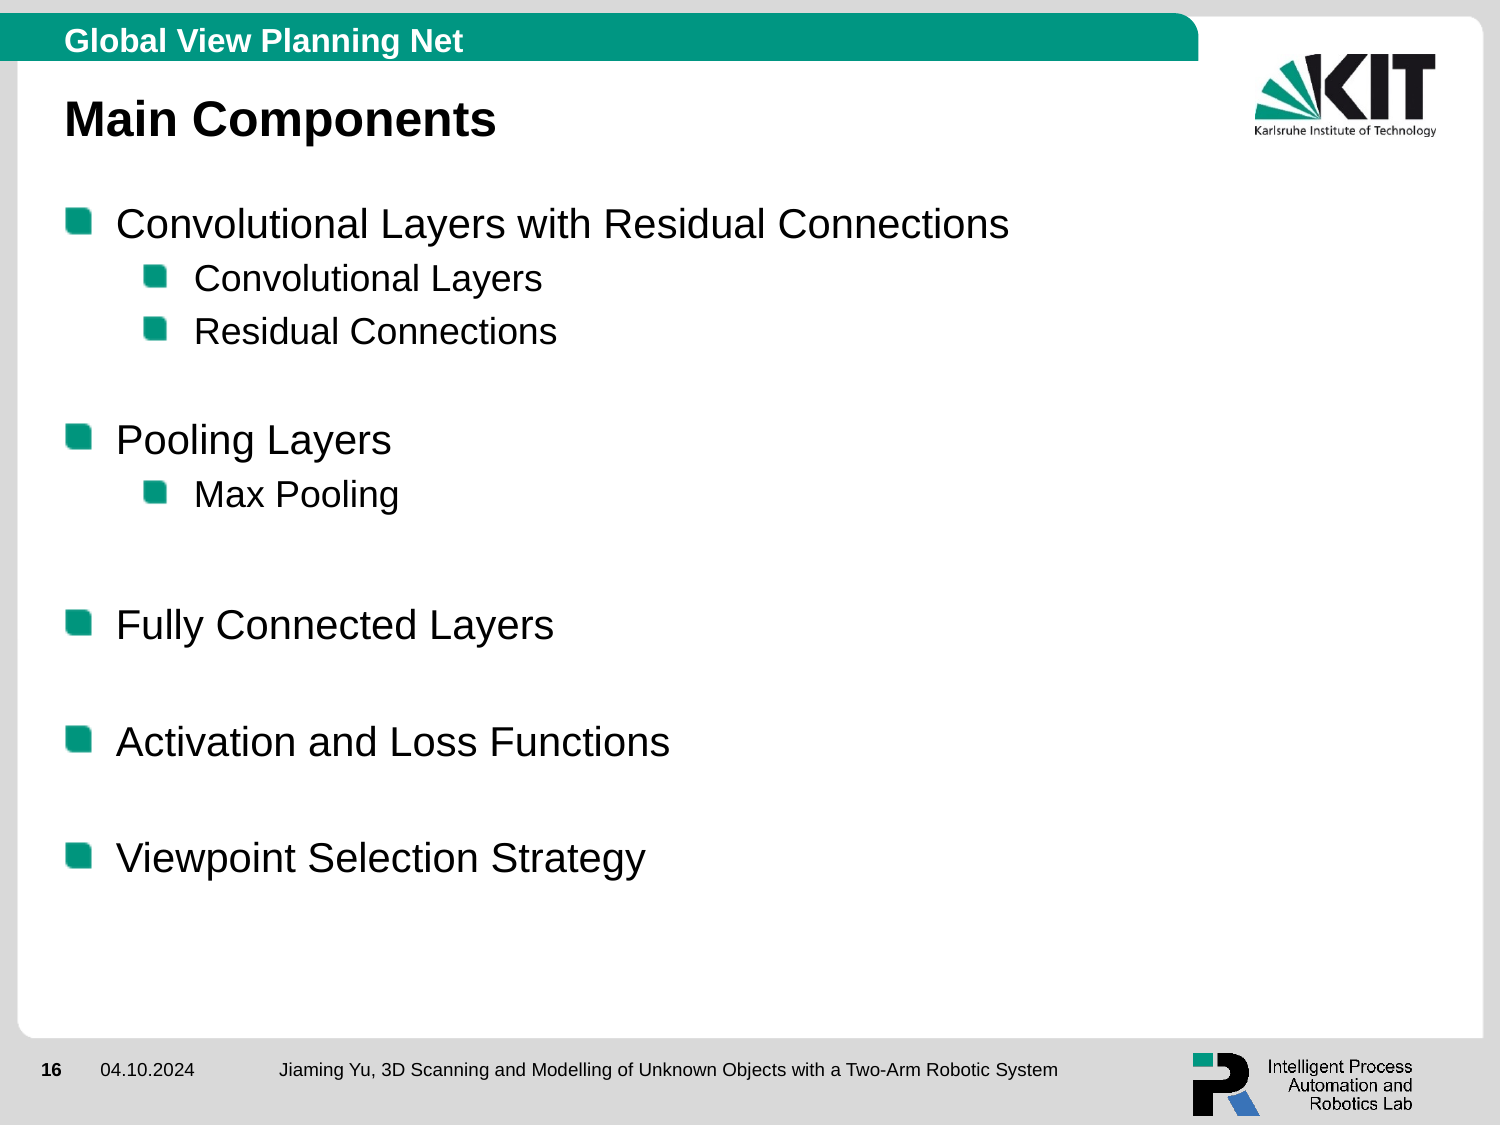

Global View Planning Net

# Main Components

Convolutional Layers with Residual Connections
Convolutional Layers
Residual Connections

Pooling Layers
Max Pooling

Fully Connected Layers

Activation and Loss Functions

Viewpoint Selection Strategy

Jiaming Yu, 3D Scanning and Modelling of Unknown Objects with a Two-Arm Robotic System